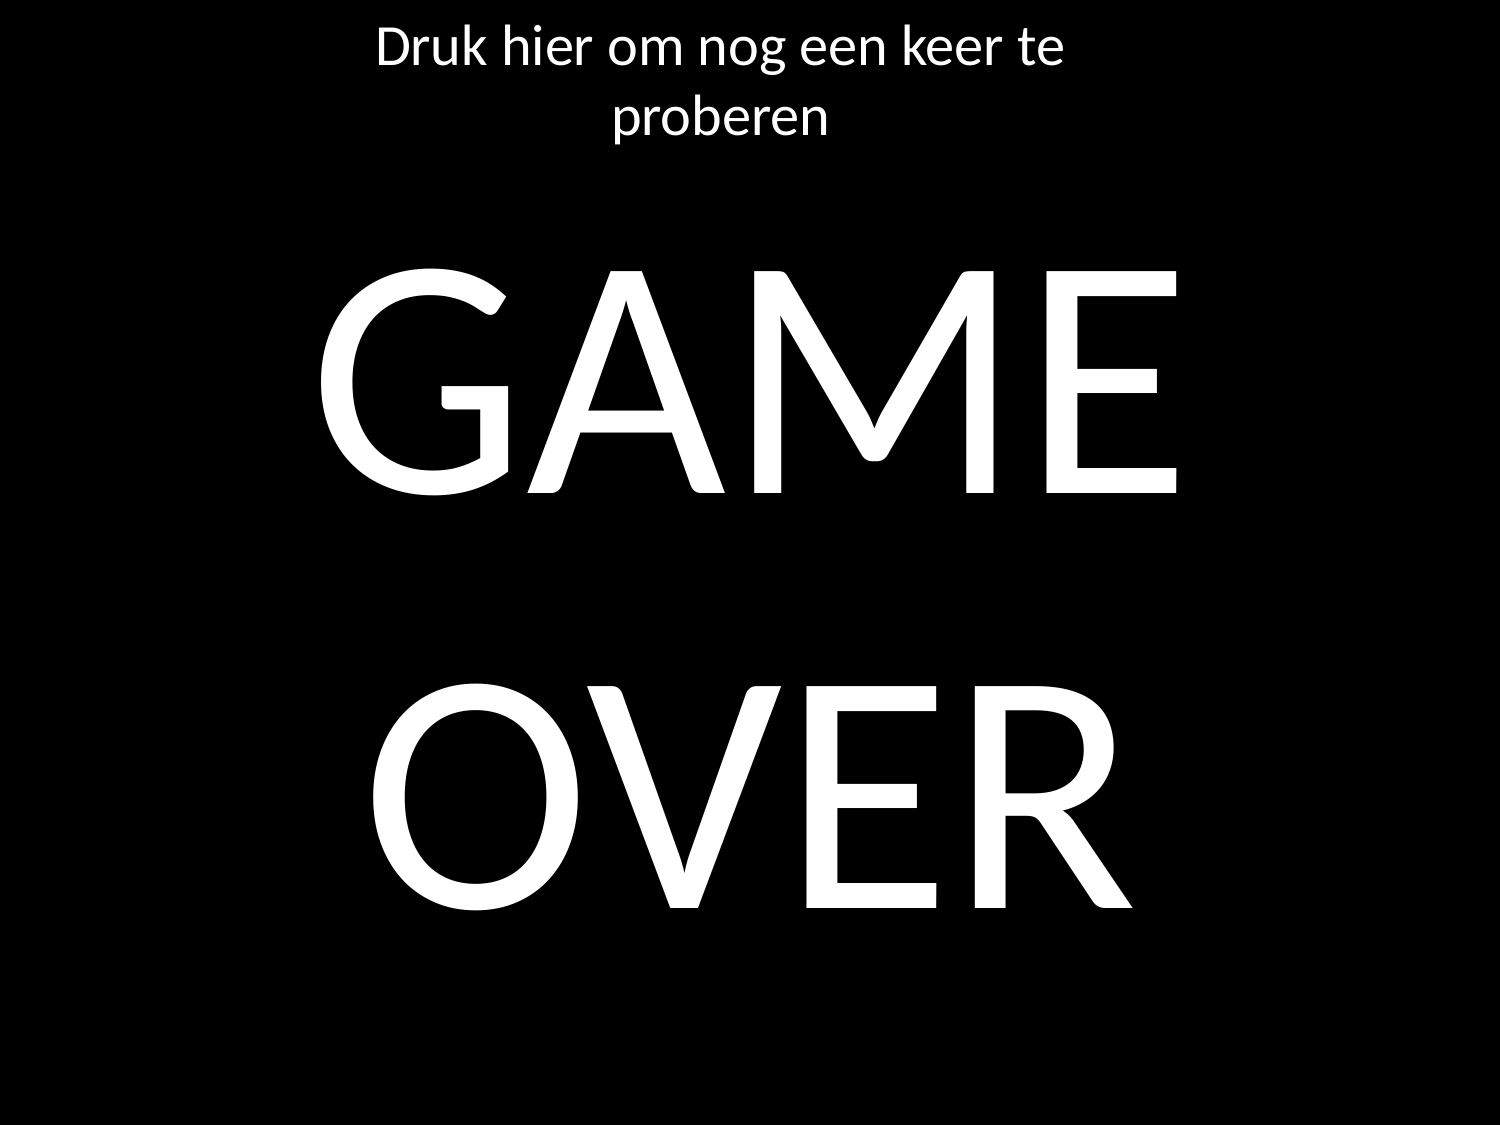

GAME OVER
Druk hier om nog een keer te proberen